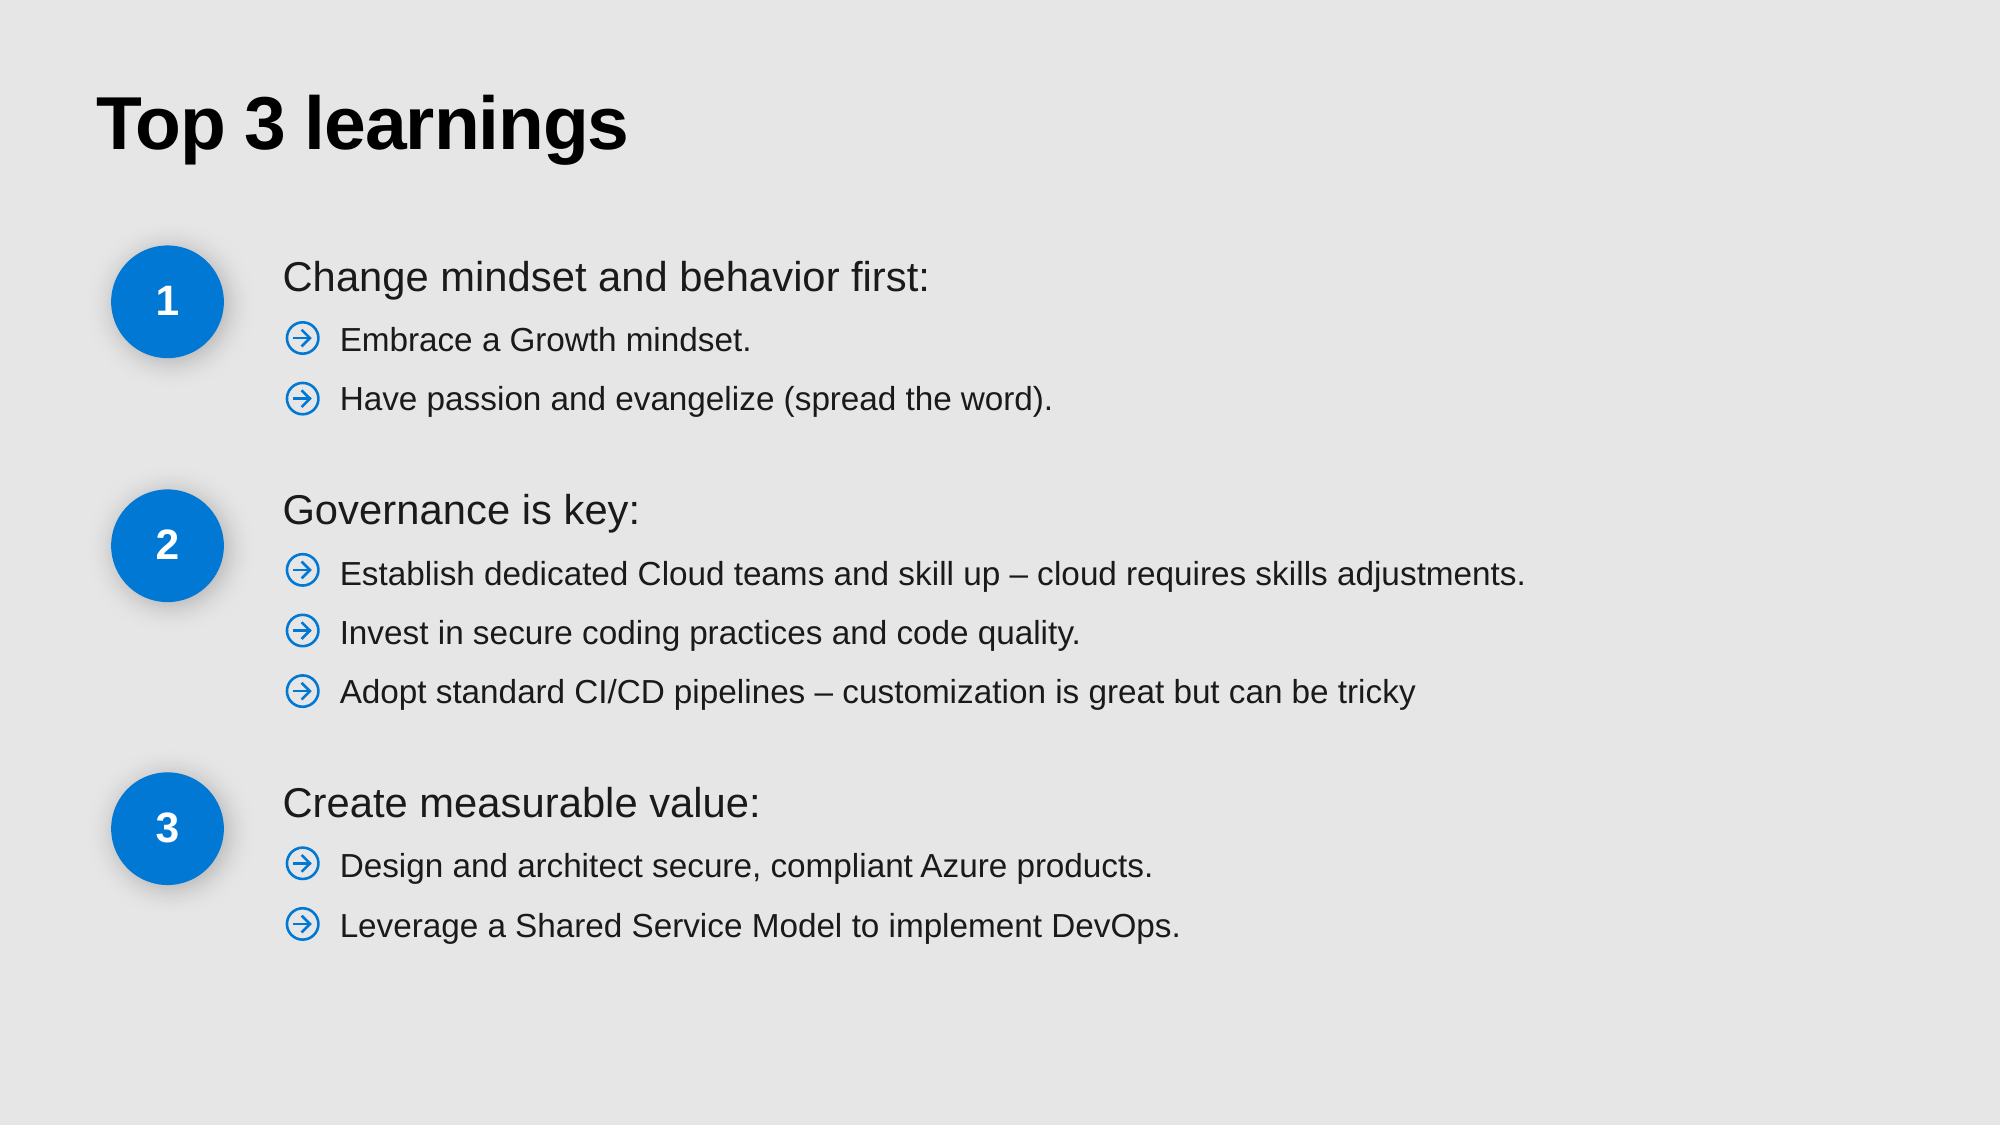

# Top 3 learnings
1
Change mindset and behavior first:
Embrace a Growth mindset.
Have passion and evangelize (spread the word).

Governance is key:
Establish dedicated Cloud teams and skill up – cloud requires skills adjustments.
Invest in secure coding practices and code quality.
Adopt standard CI/CD pipelines – customization is great but can be tricky

Create measurable value:
Design and architect secure, compliant Azure products.
Leverage a Shared Service Model to implement DevOps.

2

3